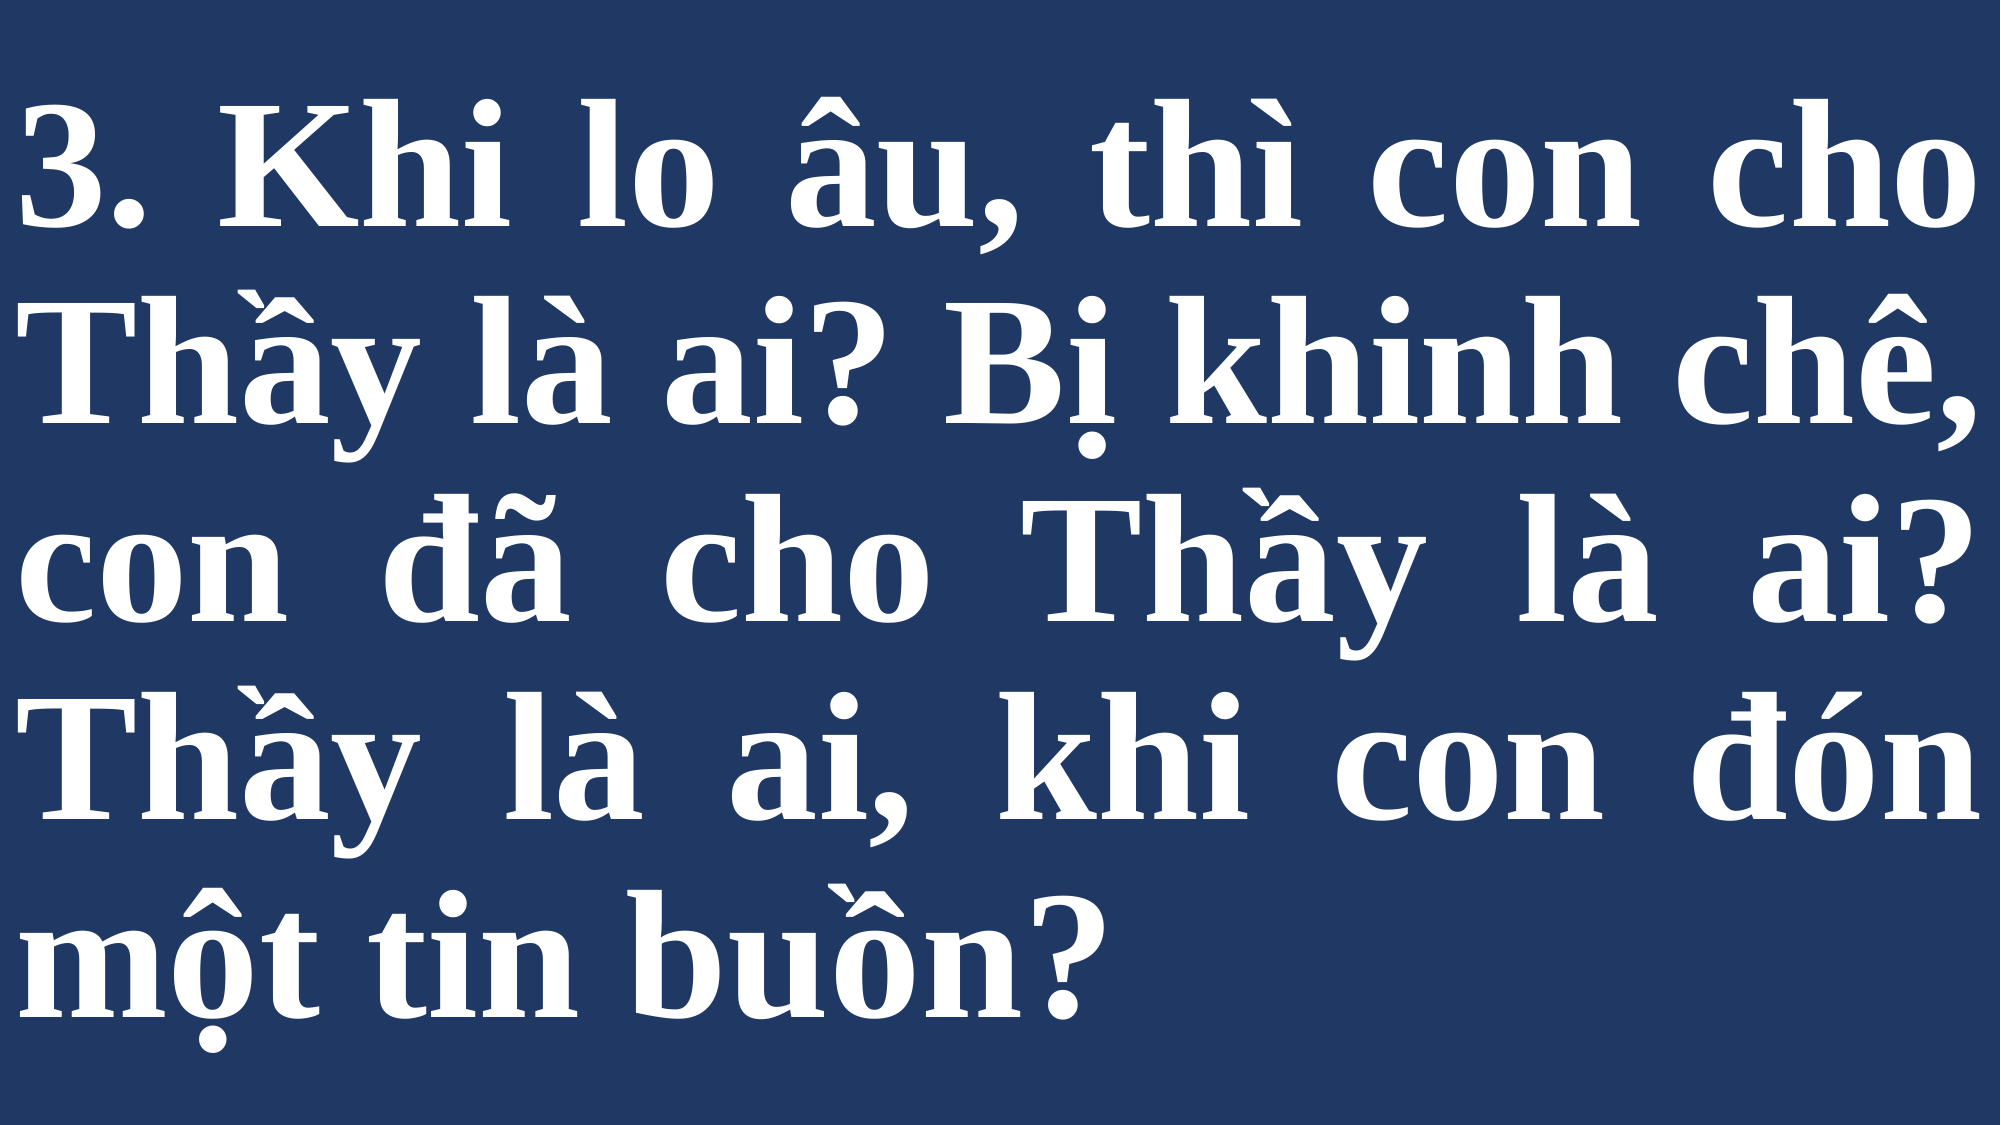

# 3. Khi lo âu, thì con cho Thầy là ai? Bị khinh chê, con đã cho Thầy là ai? Thầy là ai, khi con đón một tin buồn?